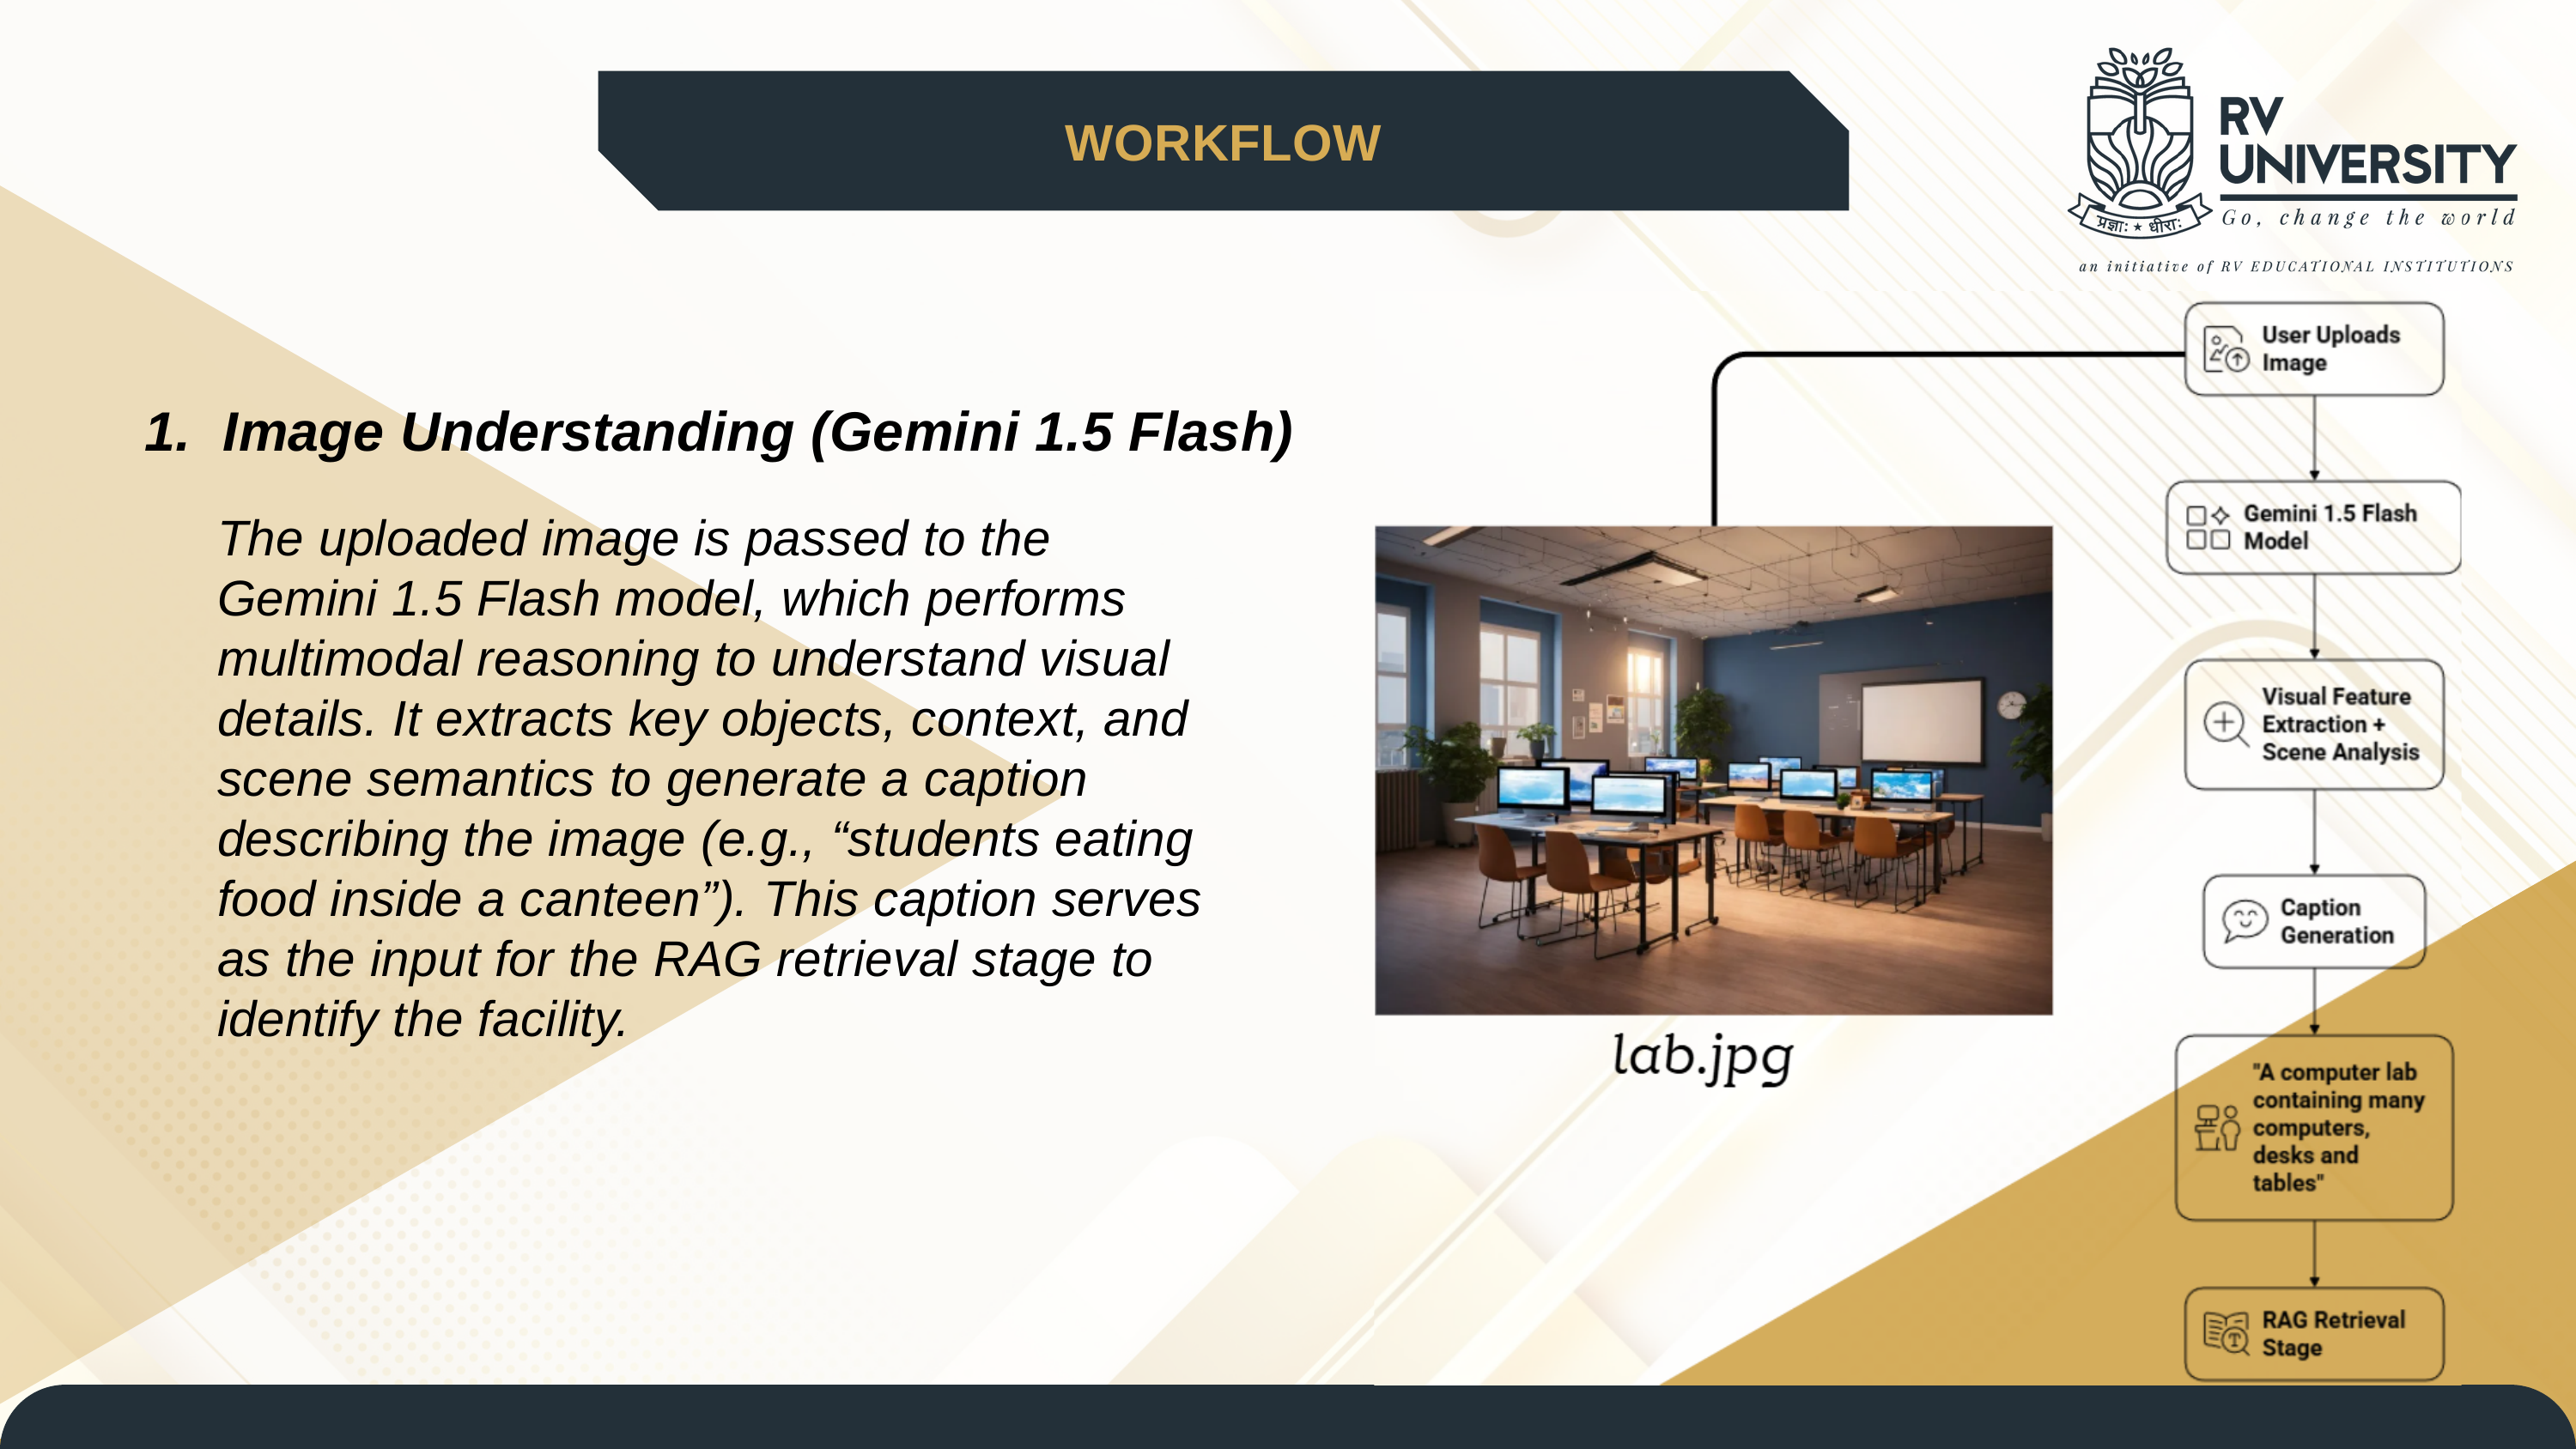

WORKFLOW

1.  Image Understanding (Gemini 1.5 Flash)

The uploaded image is passed to the Gemini 1.5 Flash model, which performs multimodal reasoning to understand visual details. It extracts key objects, context, and scene semantics to generate a caption describing the image (e.g., “students eating food inside a canteen”). This caption serves as the input for the RAG retrieval stage to identify the facility.